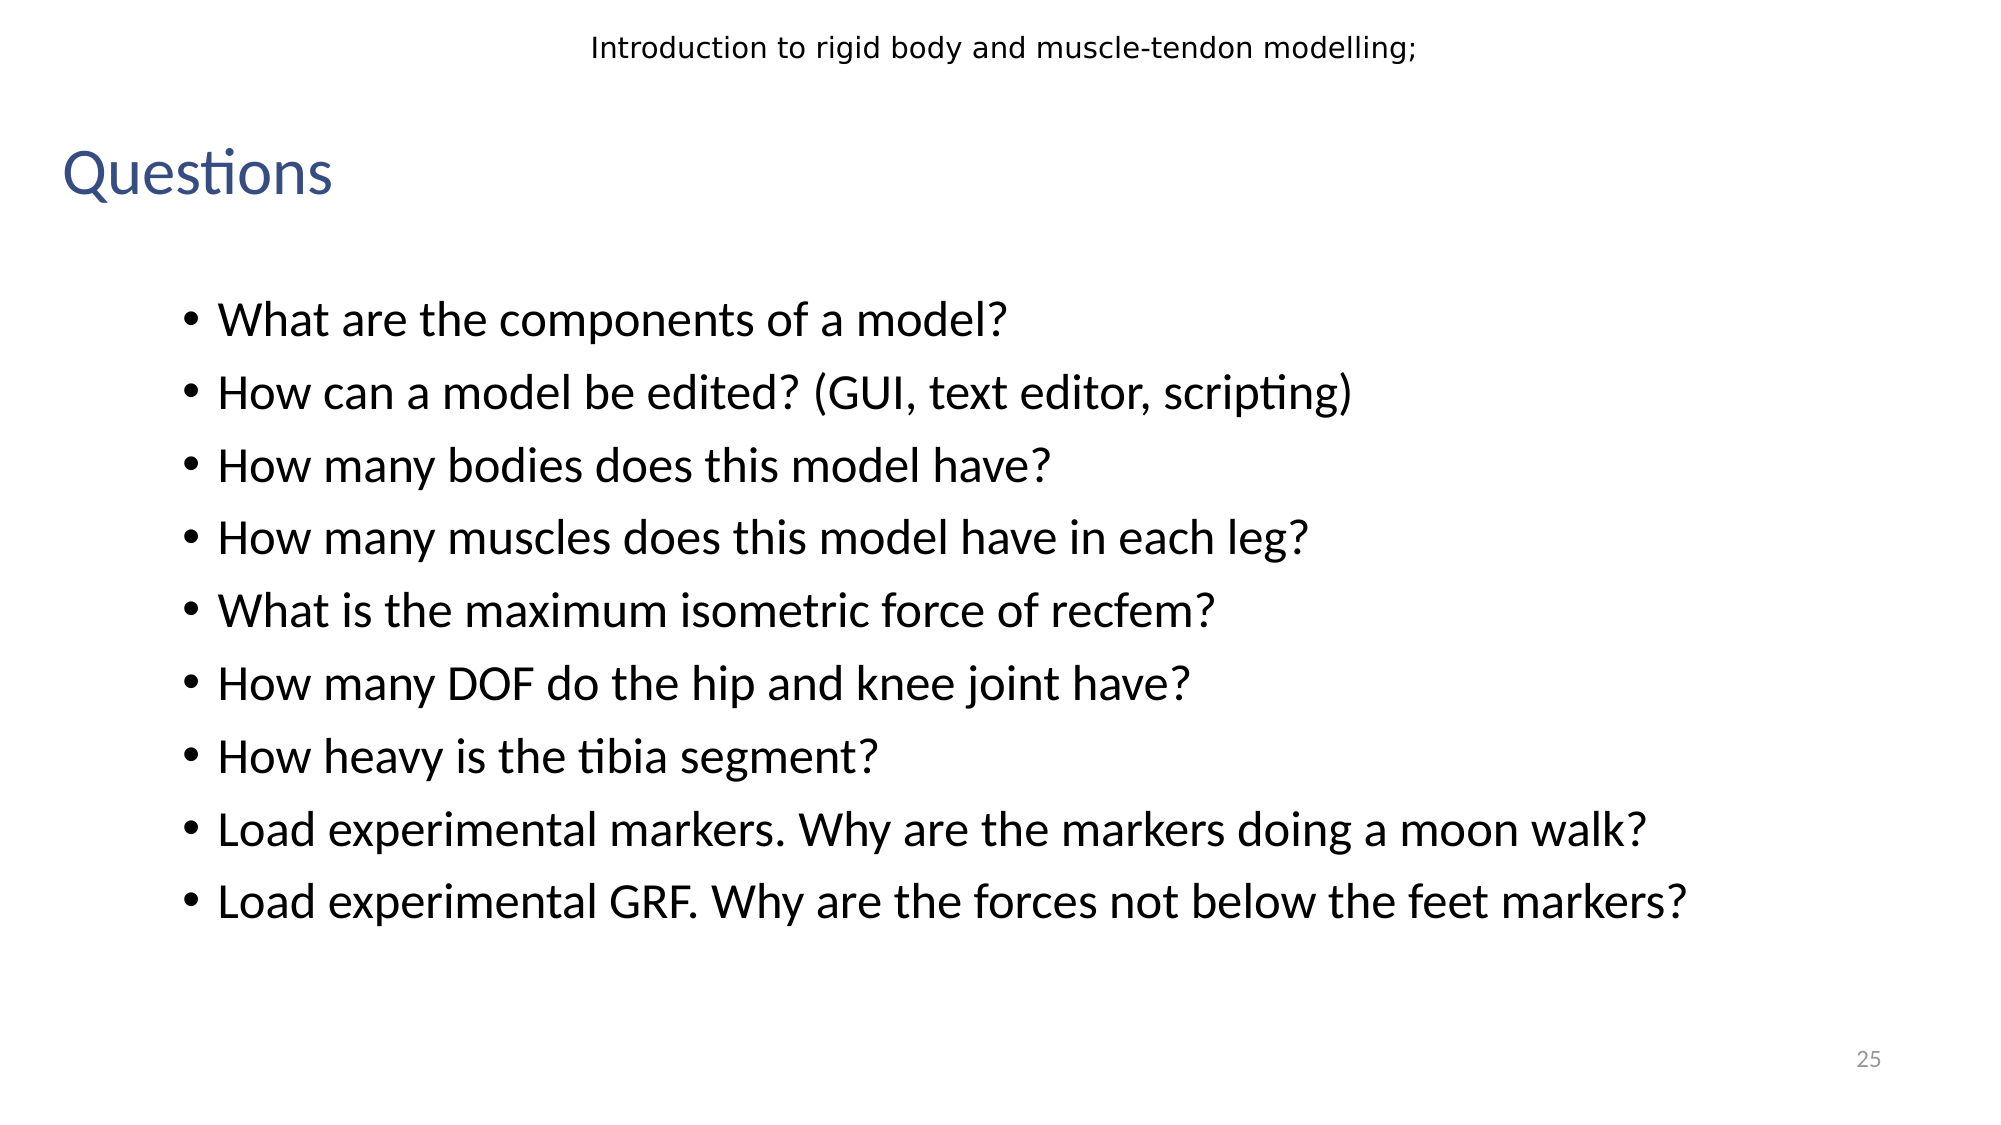

Introduction to rigid body and muscle-tendon modelling;
# Questions
What are the components of a model?
How can a model be edited? (GUI, text editor, scripting)
How many bodies does this model have?
How many muscles does this model have in each leg?
What is the maximum isometric force of recfem?
How many DOF do the hip and knee joint have?
How heavy is the tibia segment?
Load experimental markers. Why are the markers doing a moon walk?
Load experimental GRF. Why are the forces not below the feet markers?

25